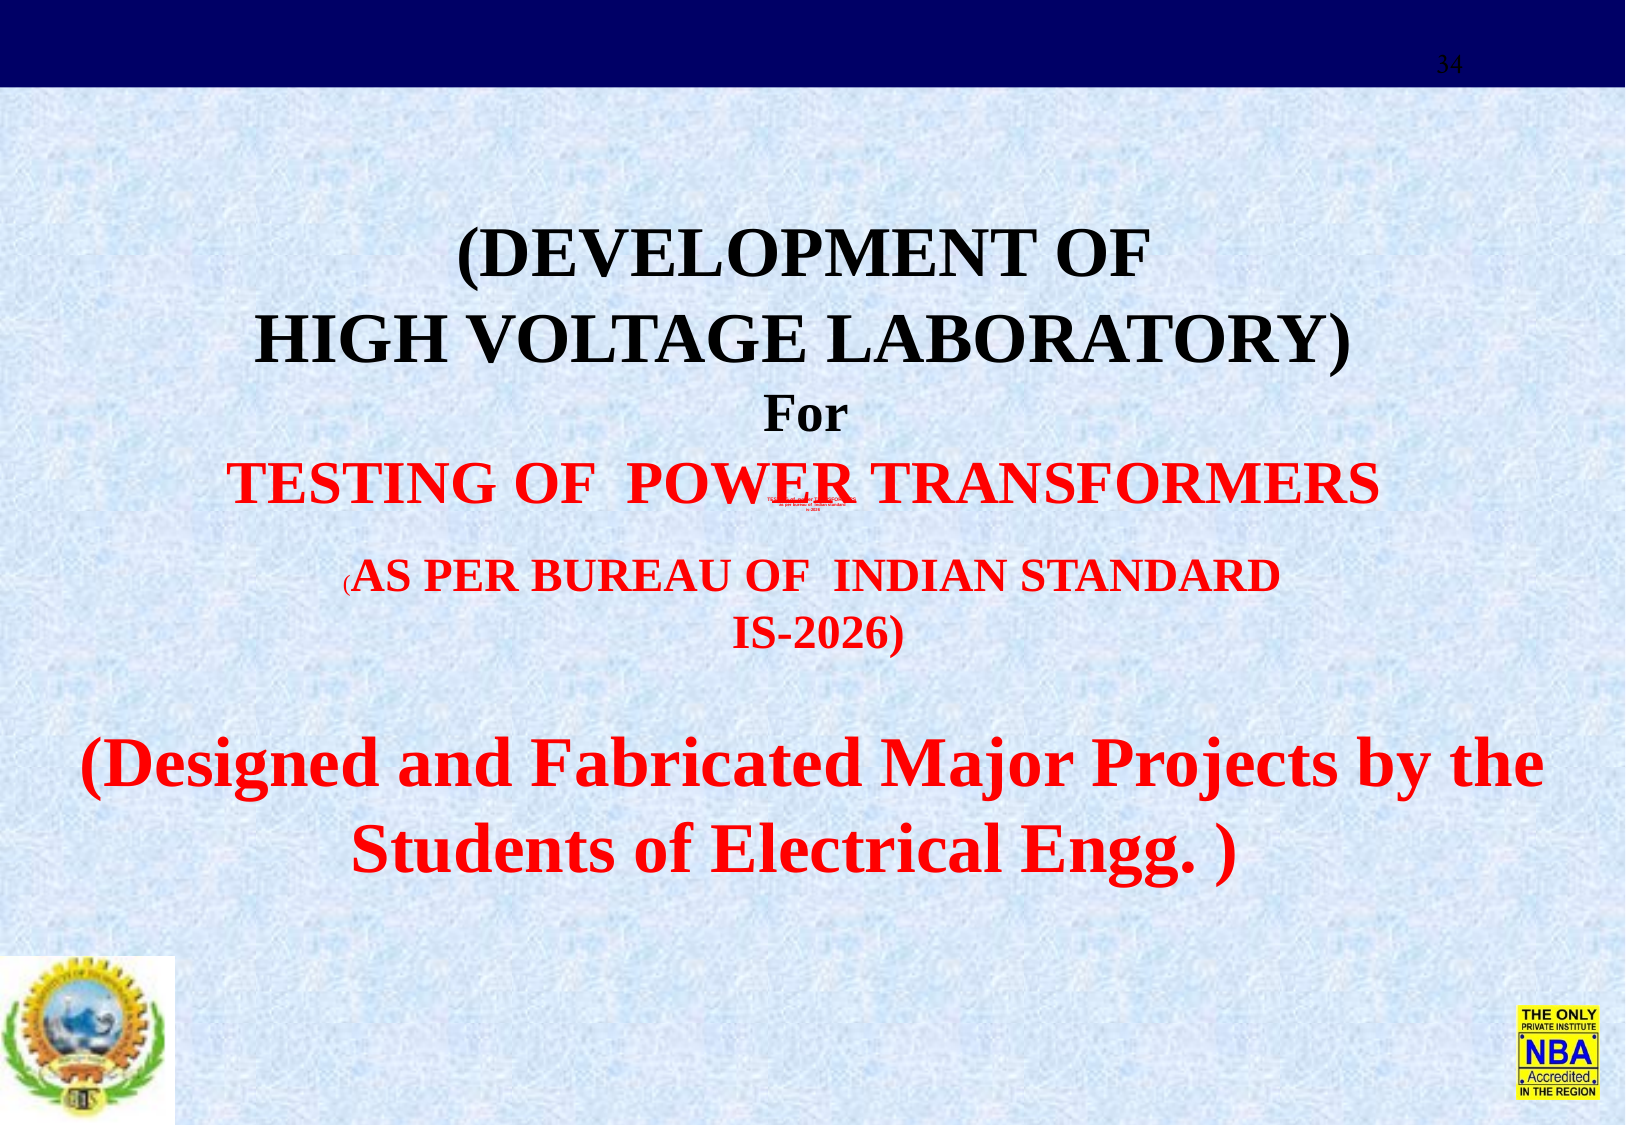

34

(DEVELOPMENT OF
HIGH VOLTAGE LABORATORY)
For
TESTING OF  POWER TRANSFORMERS
(AS PER BUREAU OF  INDIAN STANDARD
 IS-2026)

(Designed and Fabricated Major Projects by the Students of Electrical Engg. )

# TESTING of  power TRANSFORMERS as per bureau of  Indian standard is-2026